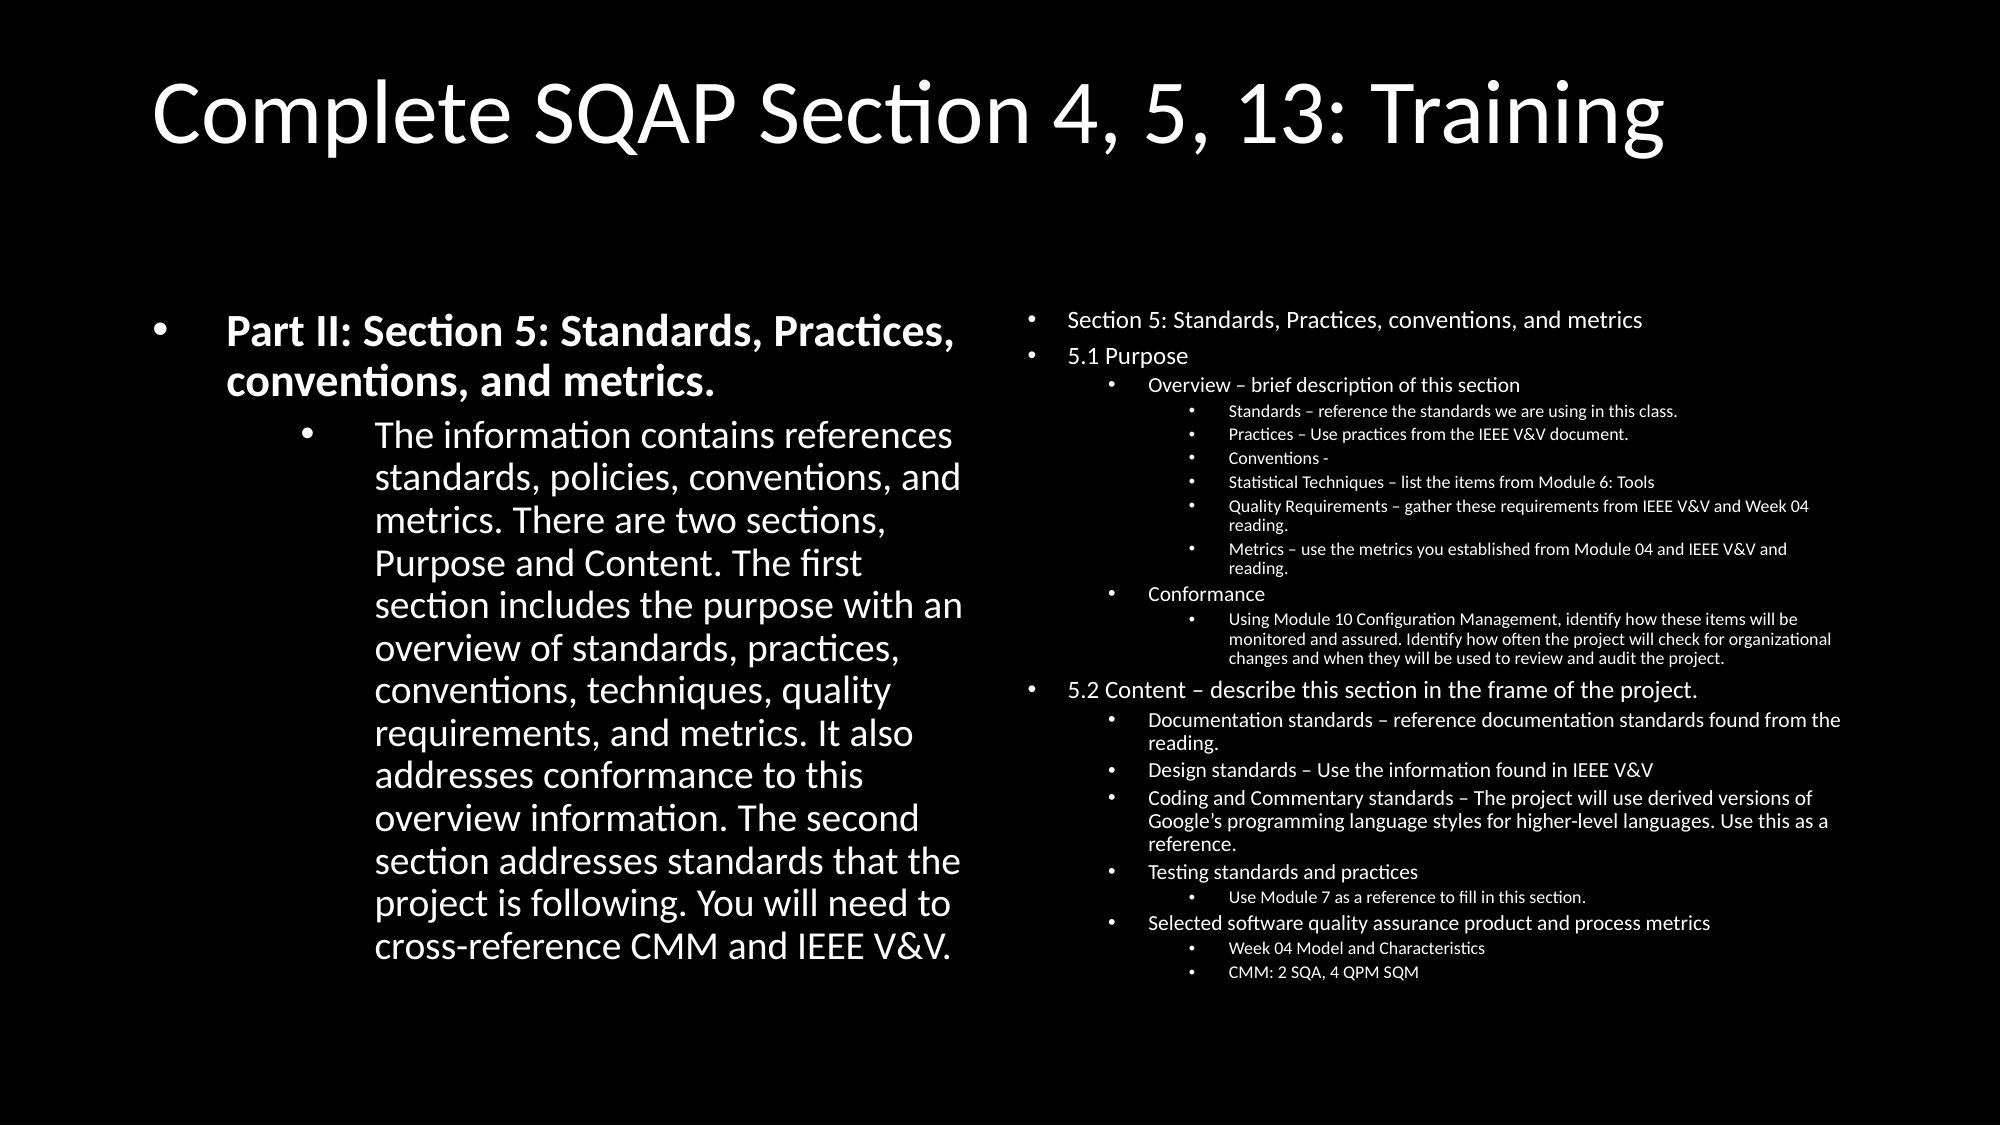

# Complete SQAP Section 4, 5, 13: Training
Part II: Section 5: Standards, Practices, conventions, and metrics.
The information contains references standards, policies, conventions, and metrics. There are two sections, Purpose and Content. The first section includes the purpose with an overview of standards, practices, conventions, techniques, quality requirements, and metrics. It also addresses conformance to this overview information. The second section addresses standards that the project is following. You will need to cross-reference CMM and IEEE V&V.

Section 5: Standards, Practices, conventions, and metrics
5.1 Purpose
Overview – brief description of this section
Standards – reference the standards we are using in this class.
Practices – Use practices from the IEEE V&V document.
Conventions -
Statistical Techniques – list the items from Module 6: Tools
Quality Requirements – gather these requirements from IEEE V&V and Week 04 reading.
Metrics – use the metrics you established from Module 04 and IEEE V&V and reading.
Conformance
Using Module 10 Configuration Management, identify how these items will be monitored and assured. Identify how often the project will check for organizational changes and when they will be used to review and audit the project.
5.2 Content – describe this section in the frame of the project.
Documentation standards – reference documentation standards found from the reading.
Design standards – Use the information found in IEEE V&V
Coding and Commentary standards – The project will use derived versions of Google’s programming language styles for higher-level languages. Use this as a reference.
Testing standards and practices
Use Module 7 as a reference to fill in this section.
Selected software quality assurance product and process metrics
Week 04 Model and Characteristics
CMM: 2 SQA, 4 QPM SQM